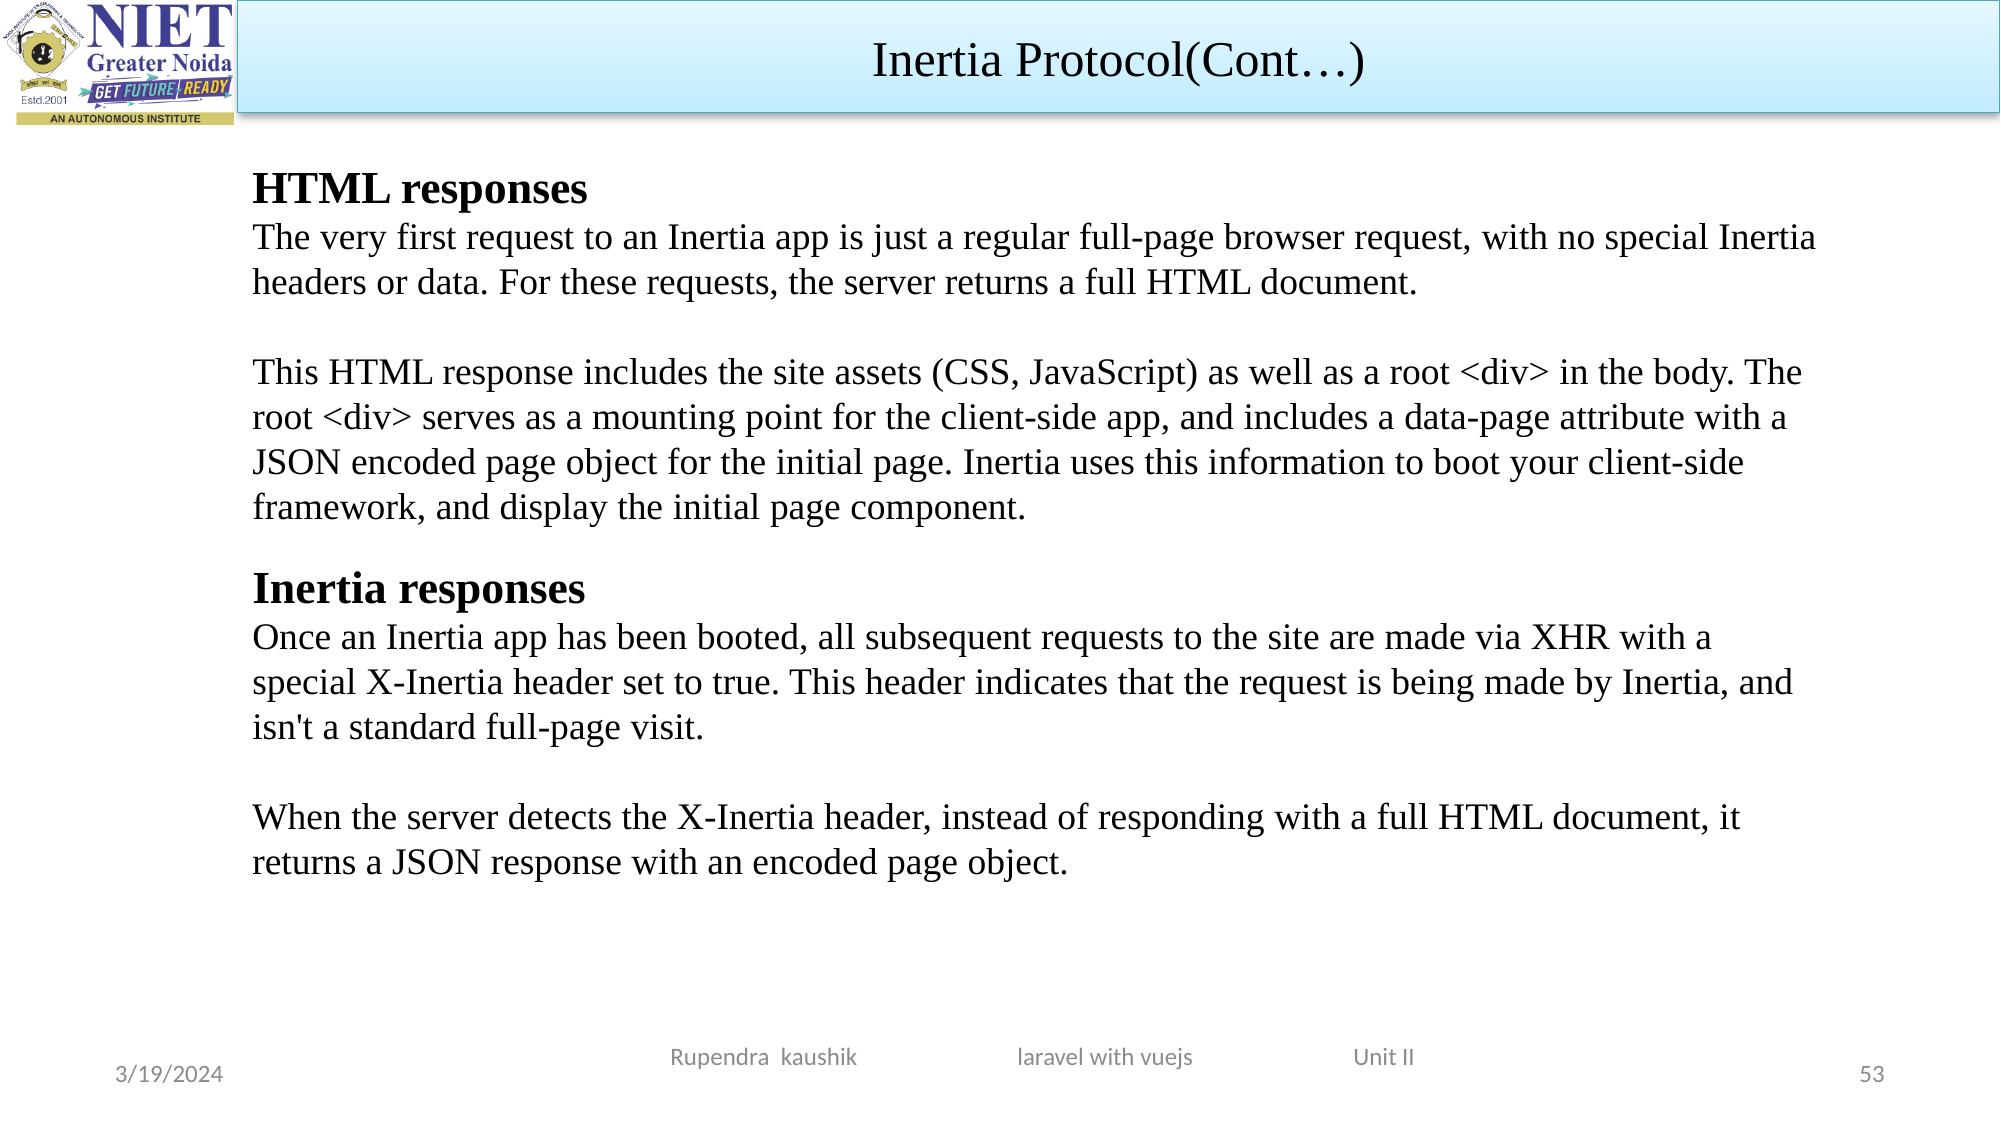

Inertia Protocol(Cont…)
HTML responses
The very first request to an Inertia app is just a regular full-page browser request, with no special Inertia headers or data. For these requests, the server returns a full HTML document.

This HTML response includes the site assets (CSS, JavaScript) as well as a root <div> in the body. The root <div> serves as a mounting point for the client-side app, and includes a data-page attribute with a JSON encoded page object for the initial page. Inertia uses this information to boot your client-side framework, and display the initial page component.
Inertia responses
Once an Inertia app has been booted, all subsequent requests to the site are made via XHR with a special X-Inertia header set to true. This header indicates that the request is being made by Inertia, and isn't a standard full-page visit.

When the server detects the X-Inertia header, instead of responding with a full HTML document, it returns a JSON response with an encoded page object.
Rupendra  kaushik                            laravel with vuejs                            Unit II
3/19/2024
53